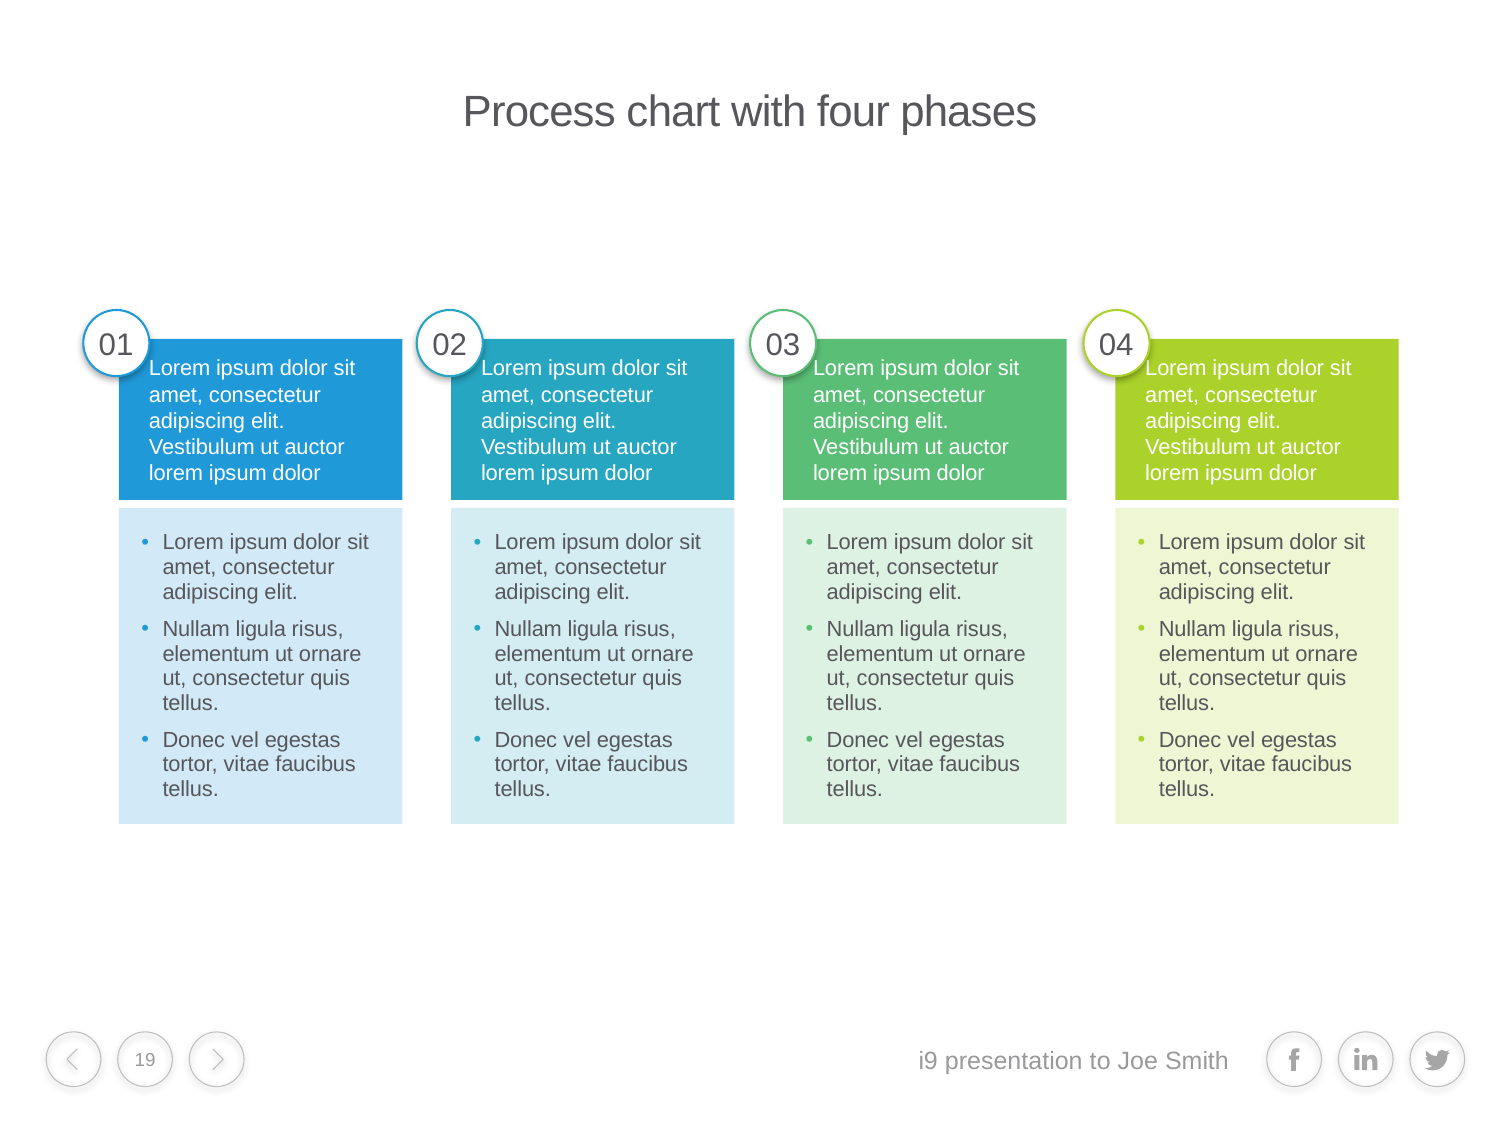

# Process chart with four phases
01
02
03
04
Lorem ipsum dolor sit amet, consectetur adipiscing elit. Vestibulum ut auctor lorem ipsum dolor
Lorem ipsum dolor sit amet, consectetur adipiscing elit. Vestibulum ut auctor lorem ipsum dolor
Lorem ipsum dolor sit amet, consectetur adipiscing elit. Vestibulum ut auctor lorem ipsum dolor
Lorem ipsum dolor sit amet, consectetur adipiscing elit. Vestibulum ut auctor lorem ipsum dolor
Lorem ipsum dolor sit amet, consectetur adipiscing elit.
Nullam ligula risus, elementum ut ornare ut, consectetur quis tellus.
Donec vel egestas tortor, vitae faucibus tellus.
Lorem ipsum dolor sit amet, consectetur adipiscing elit.
Nullam ligula risus, elementum ut ornare ut, consectetur quis tellus.
Donec vel egestas tortor, vitae faucibus tellus.
Lorem ipsum dolor sit amet, consectetur adipiscing elit.
Nullam ligula risus, elementum ut ornare ut, consectetur quis tellus.
Donec vel egestas tortor, vitae faucibus tellus.
Lorem ipsum dolor sit amet, consectetur adipiscing elit.
Nullam ligula risus, elementum ut ornare ut, consectetur quis tellus.
Donec vel egestas tortor, vitae faucibus tellus.